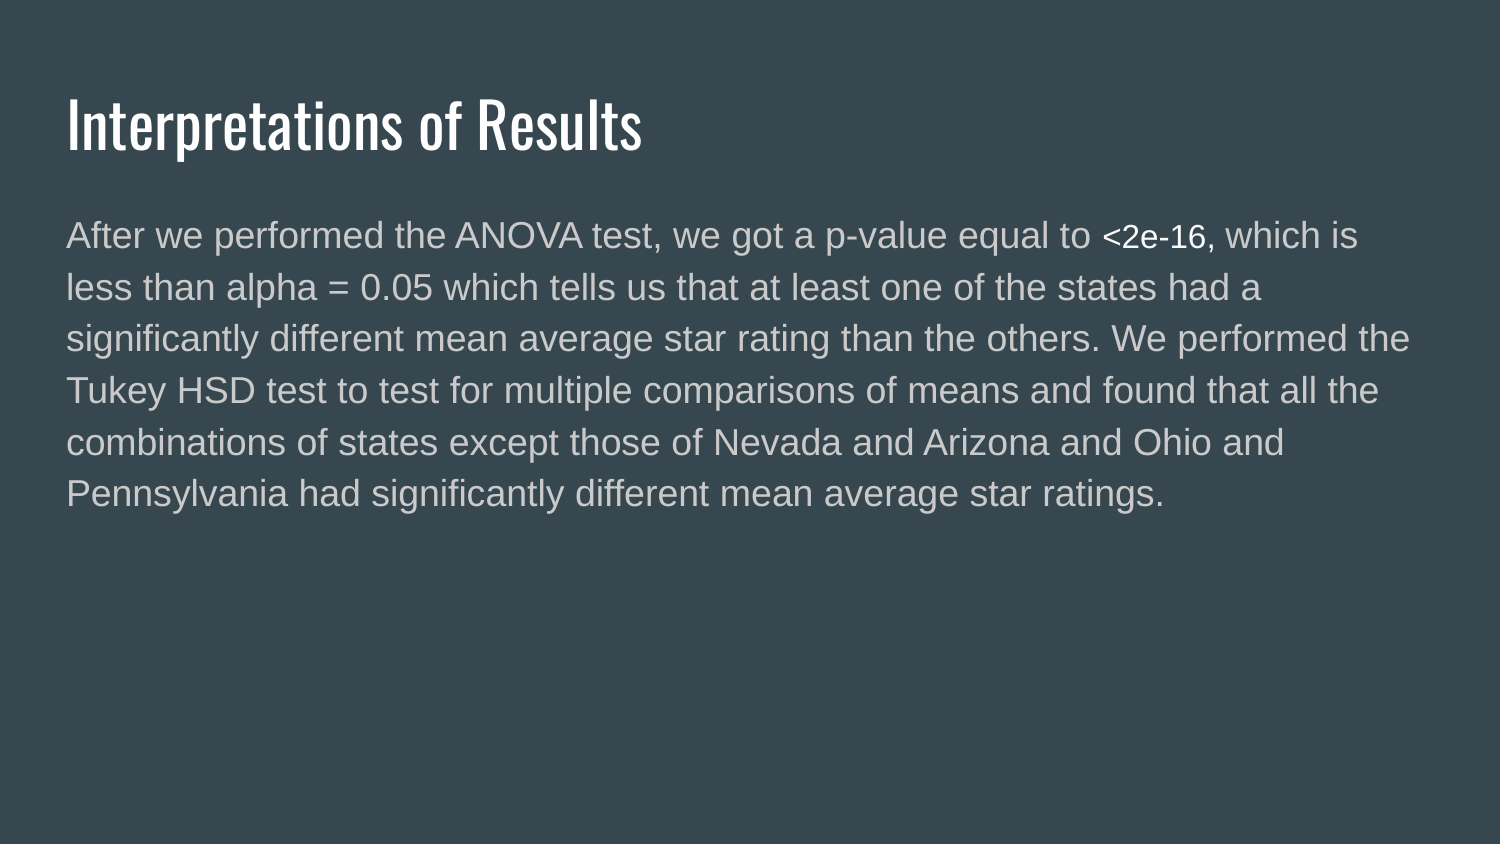

# Interpretations of Results
After we performed the ANOVA test, we got a p-value equal to <2e-16, which is less than alpha = 0.05 which tells us that at least one of the states had a significantly different mean average star rating than the others. We performed the Tukey HSD test to test for multiple comparisons of means and found that all the combinations of states except those of Nevada and Arizona and Ohio and Pennsylvania had significantly different mean average star ratings.